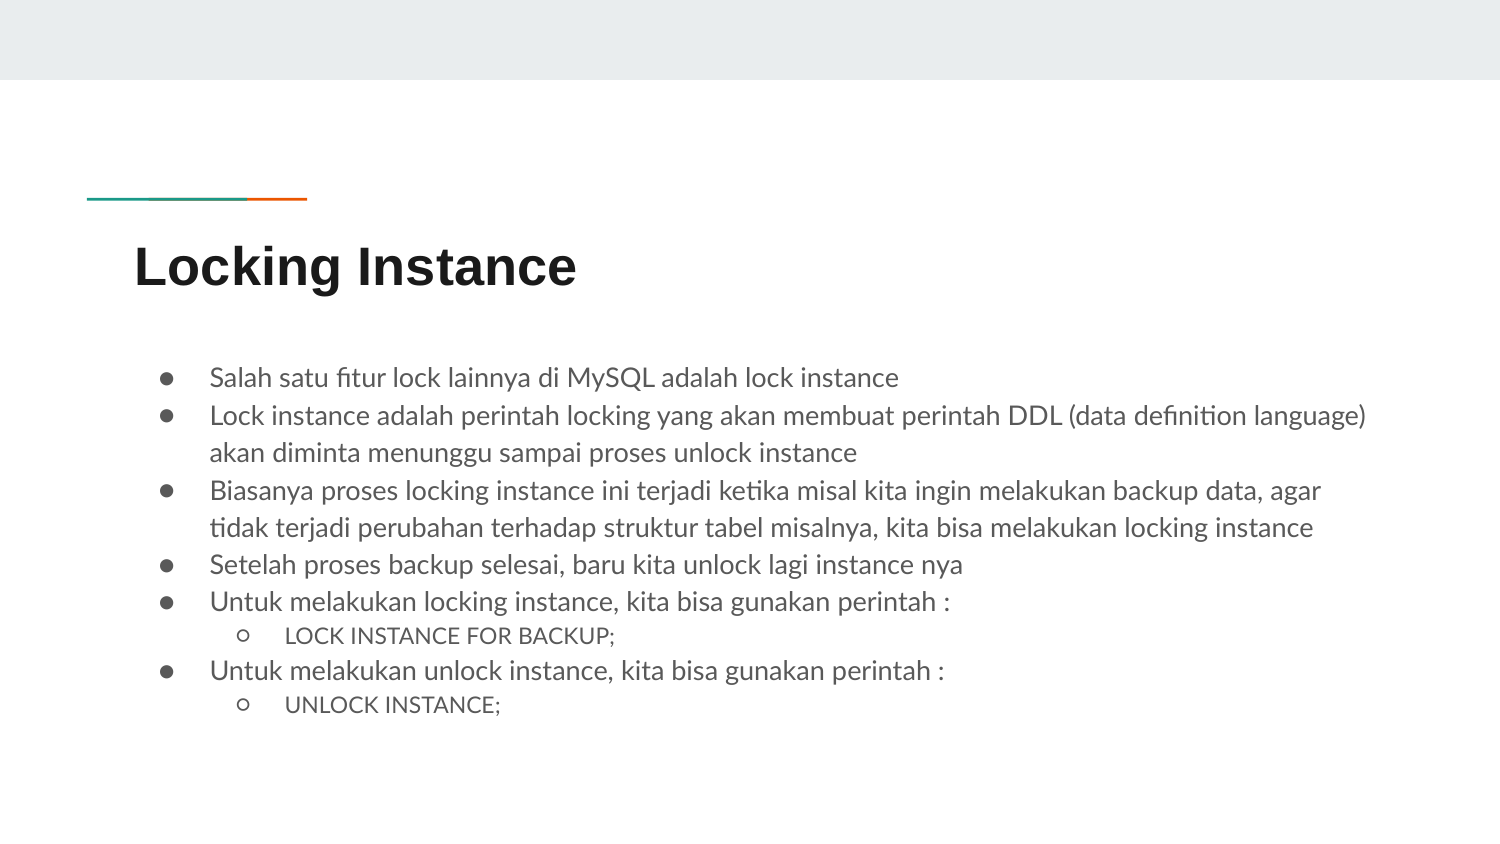

# Locking Instance
Salah satu fitur lock lainnya di MySQL adalah lock instance
Lock instance adalah perintah locking yang akan membuat perintah DDL (data definition language) akan diminta menunggu sampai proses unlock instance
Biasanya proses locking instance ini terjadi ketika misal kita ingin melakukan backup data, agar tidak terjadi perubahan terhadap struktur tabel misalnya, kita bisa melakukan locking instance
Setelah proses backup selesai, baru kita unlock lagi instance nya
Untuk melakukan locking instance, kita bisa gunakan perintah :
LOCK INSTANCE FOR BACKUP;
Untuk melakukan unlock instance, kita bisa gunakan perintah :
UNLOCK INSTANCE;